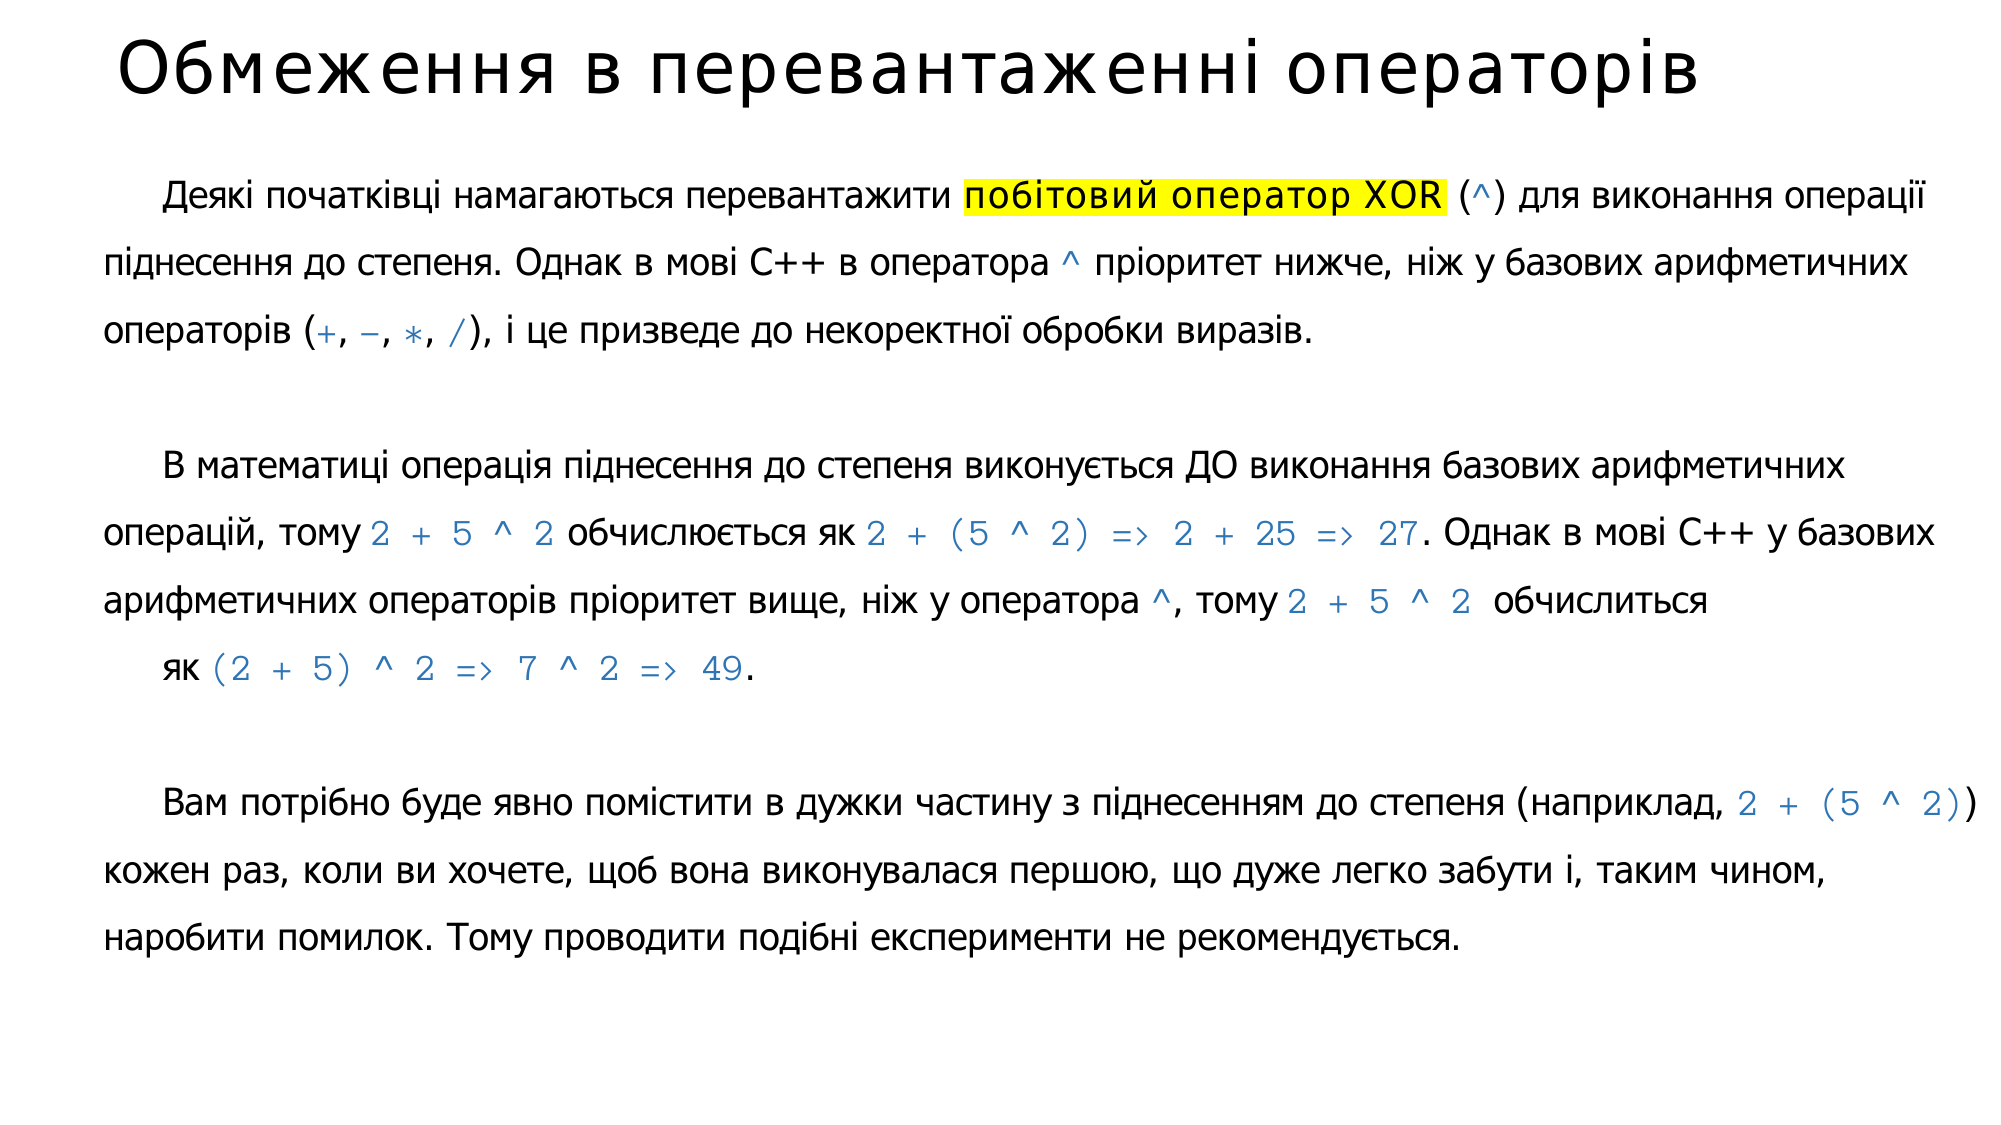

# Обмеження в перевантаженні операторів
Деякі початківці намагаються перевантажити побітовий оператор XOR (^) для виконання операції піднесення до степеня. Однак в мові C++ в оператора ^ пріоритет нижче, ніж у базових арифметичних операторів (+, -, *, /), і це призведе до некоректної обробки виразів.

В математиці операція піднесення до степеня виконується ДО виконання базових арифметичних операцій, тому 2 + 5 ^ 2 обчислюється як 2 + (5 ^ 2) => 2 + 25 => 27. Однак в мові C++ у базових арифметичних операторів пріоритет вище, ніж у оператора ^, тому 2 + 5 ^ 2 обчислиться
як (2 + 5) ^ 2 => 7 ^ 2 => 49.

Вам потрібно буде явно помістити в дужки частину з піднесенням до степеня (наприклад, 2 + (5 ^ 2)) кожен раз, коли ви хочете, щоб вона виконувалася першою, що дуже легко забути і, таким чином, наробити помилок. Тому проводити подібні експерименти не рекомендується.